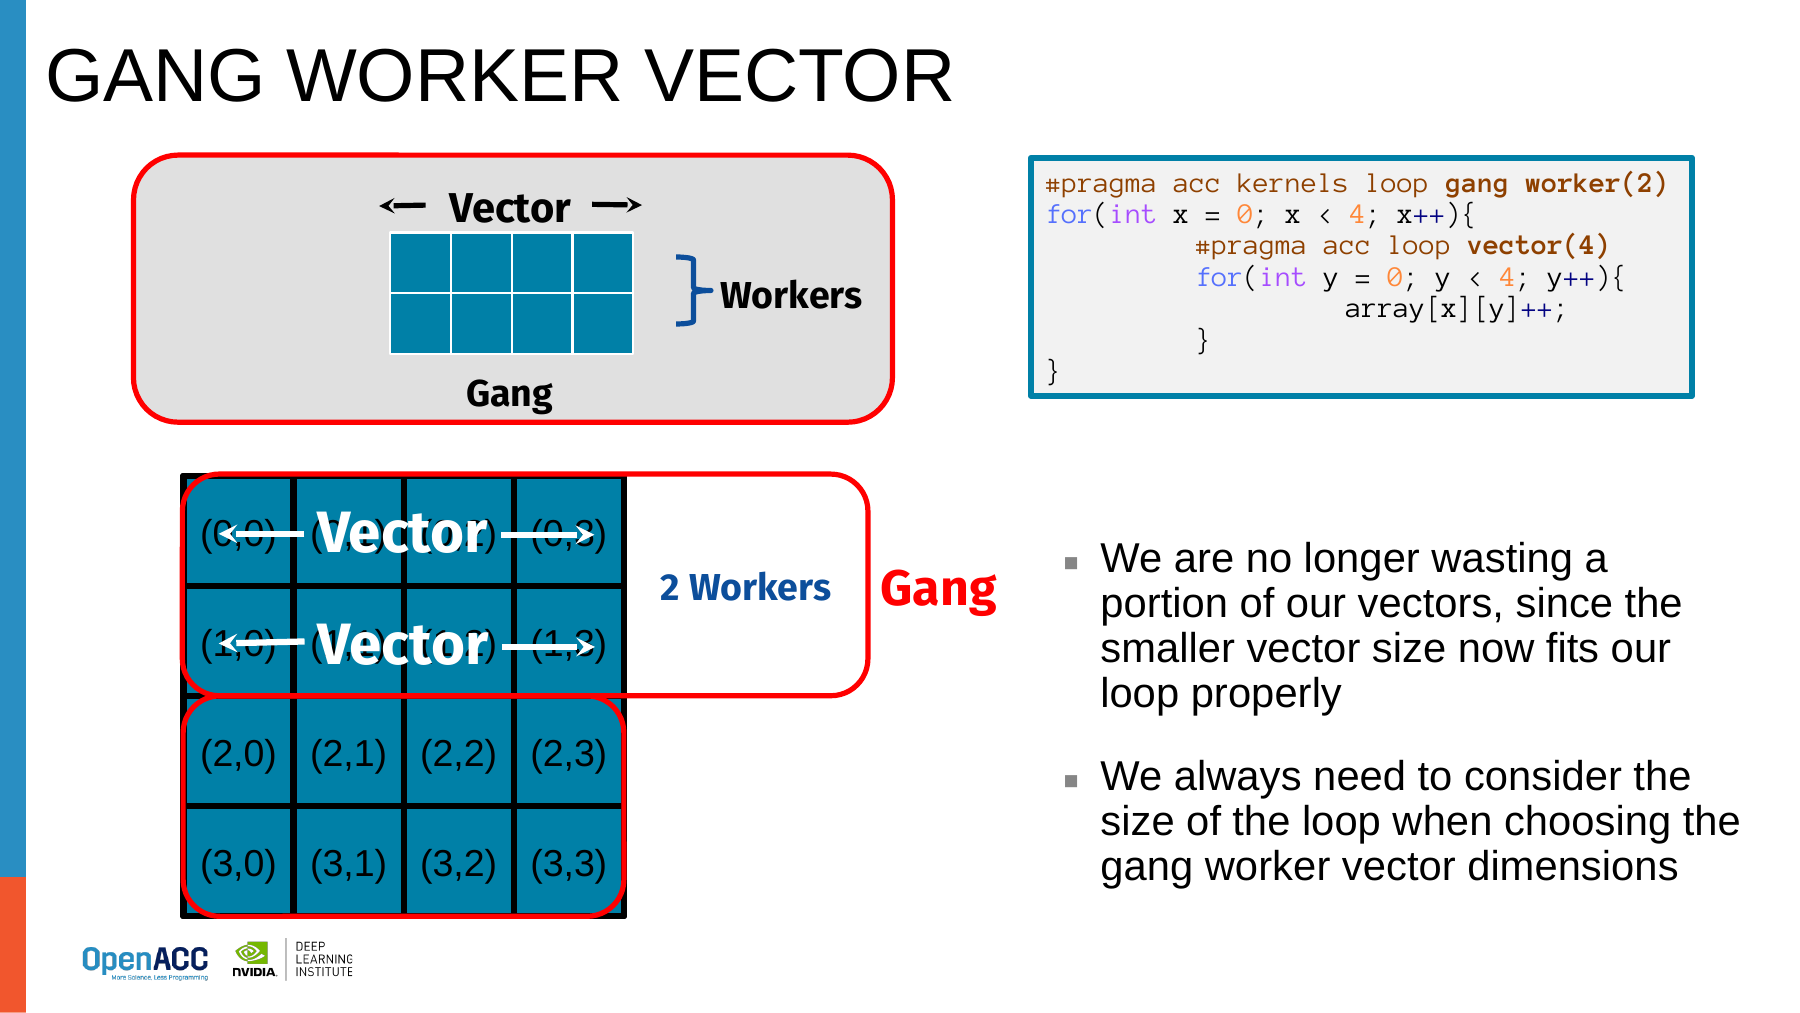

# GANG WORKER VECTOR

#pragma acc kernels loop gang worker(2)
for(int x = 0; x < 4; x++){
	#pragma acc loop vector(4)
	for(int y = 0; y < 4; y++){
		array[x][y]++;
	}
}
Vector

Workers

Gang

(0,0)
(0,0)
(0,1)
(0,1)
(0,2)
(0,2)
(0,3)
(0,3)
Vector
We are no longer wasting a portion of our vectors, since the smaller vector size now fits our loop properly
We always need to consider the size of the loop when choosing the gang worker vector dimensions
Gang
2 Workers
(1,0)
(1,0)
(1,1)
(1,1)
(1,2)
(1,2)
(1,3)
(1,3)
Vector

(2,0)
(2,0)
(2,1)
(2,1)
(2,2)
(2,2)
(2,3)
(2,3)
(3,0)
(3,0)
(3,1)
(3,1)
(3,2)
(3,2)
(3,3)
(3,3)